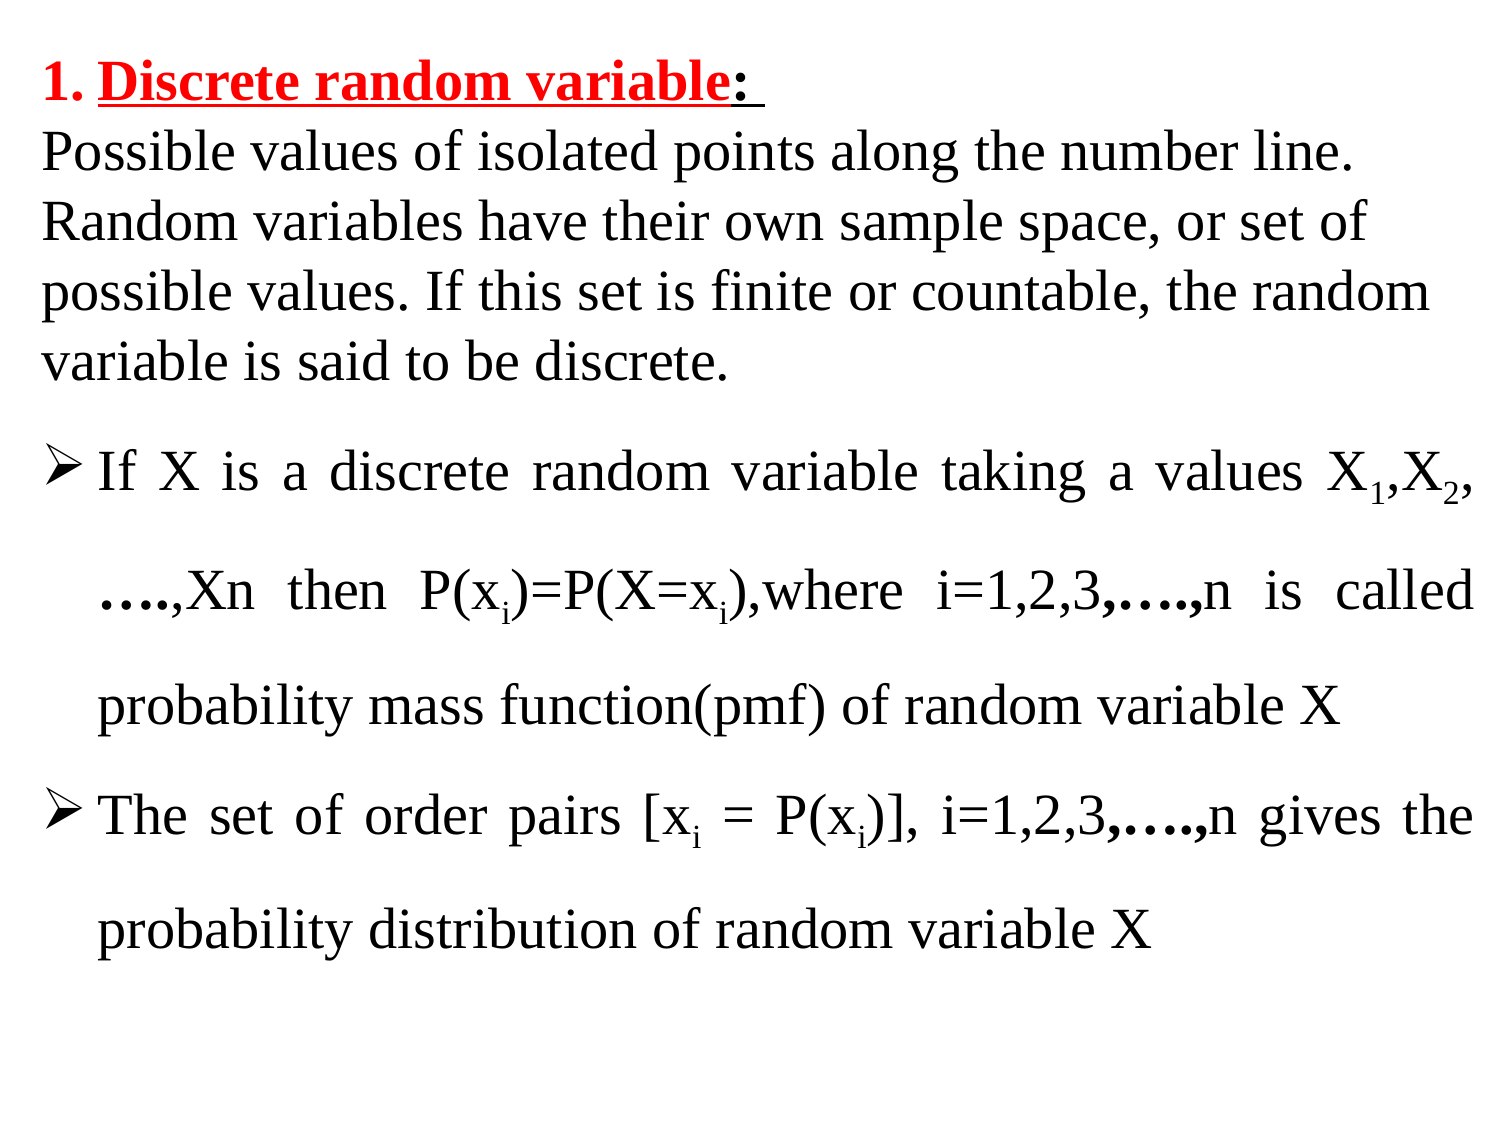

Discrete random variable:
Possible values of isolated points along the number line. Random variables have their own sample space, or set of possible values. If this set is finite or countable, the random variable is said to be discrete.
If X is a discrete random variable taking a values X1,X2,….,Xn then P(xi)=P(X=xi),where i=1,2,3,….,n is called probability mass function(pmf) of random variable X
The set of order pairs [xi = P(xi)], i=1,2,3,….,n gives the probability distribution of random variable X